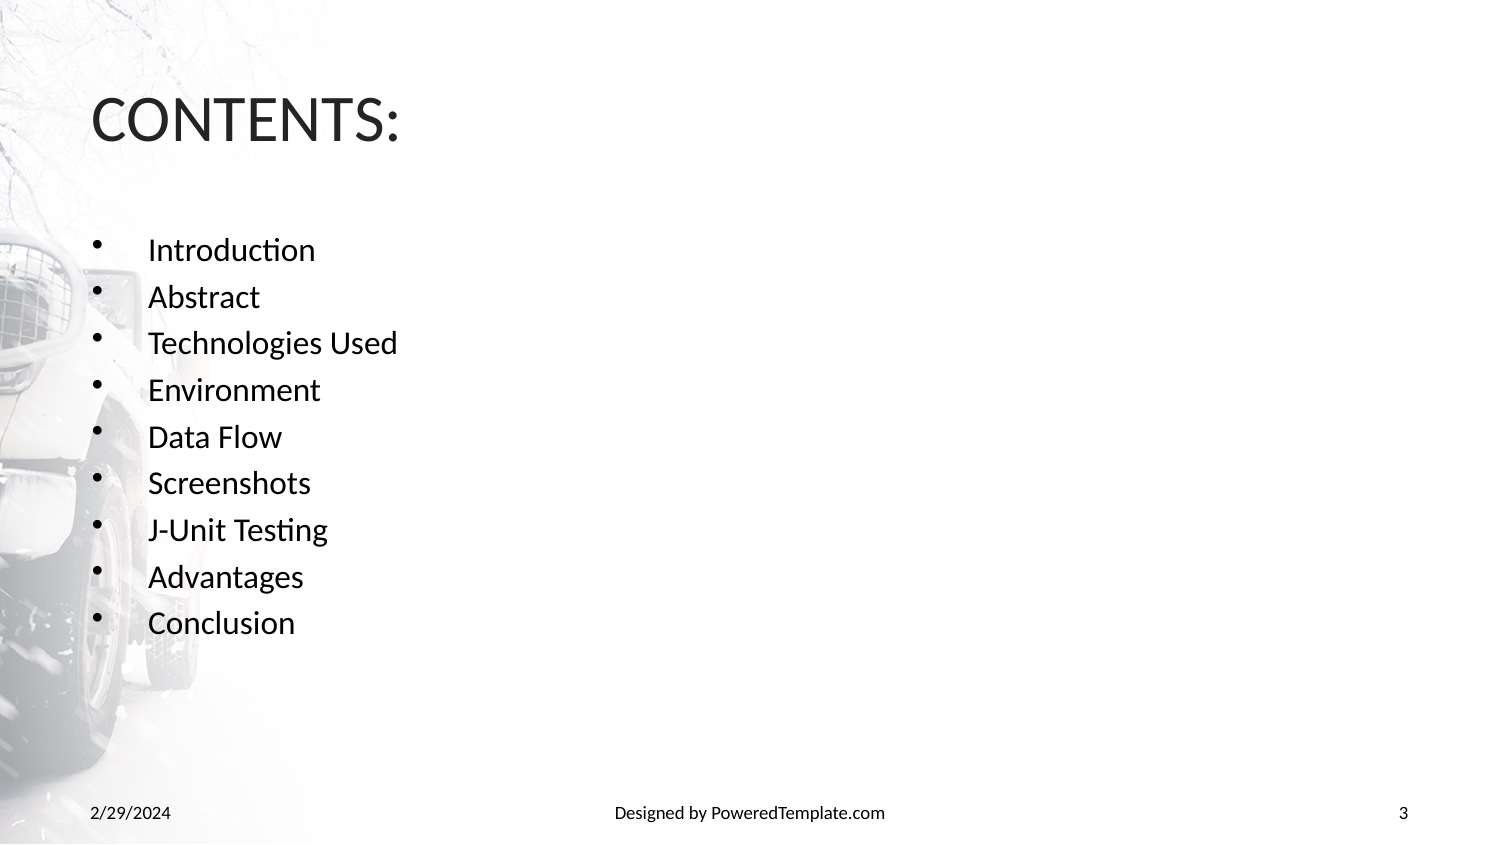

# CONTENTS:
Introduction
Abstract
Technologies Used
Environment
Data Flow
Screenshots
J-Unit Testing
Advantages
Conclusion

2/29/2024
Designed by PoweredTemplate.com
3